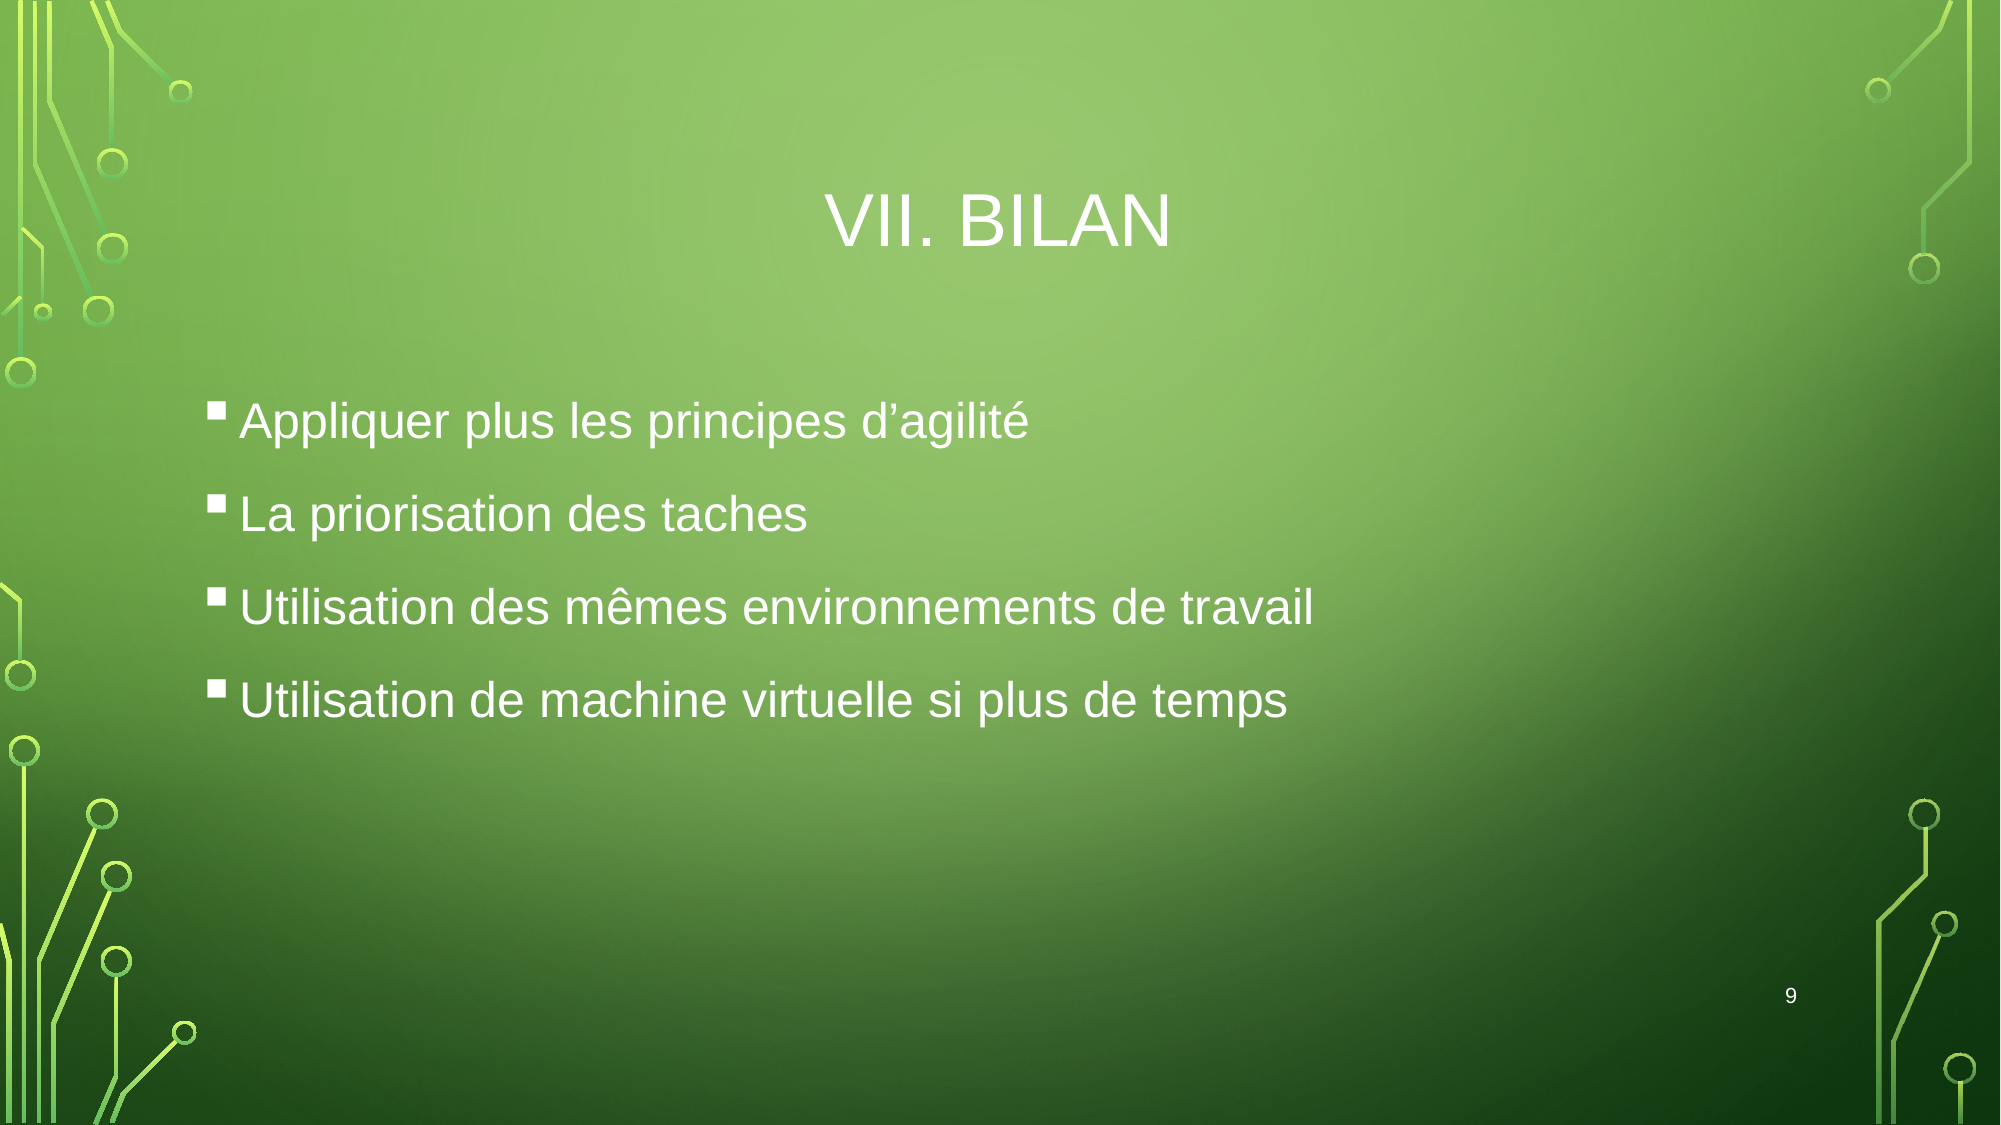

# VII. Bilan
Appliquer plus les principes d’agilité
La priorisation des taches
Utilisation des mêmes environnements de travail
Utilisation de machine virtuelle si plus de temps
9